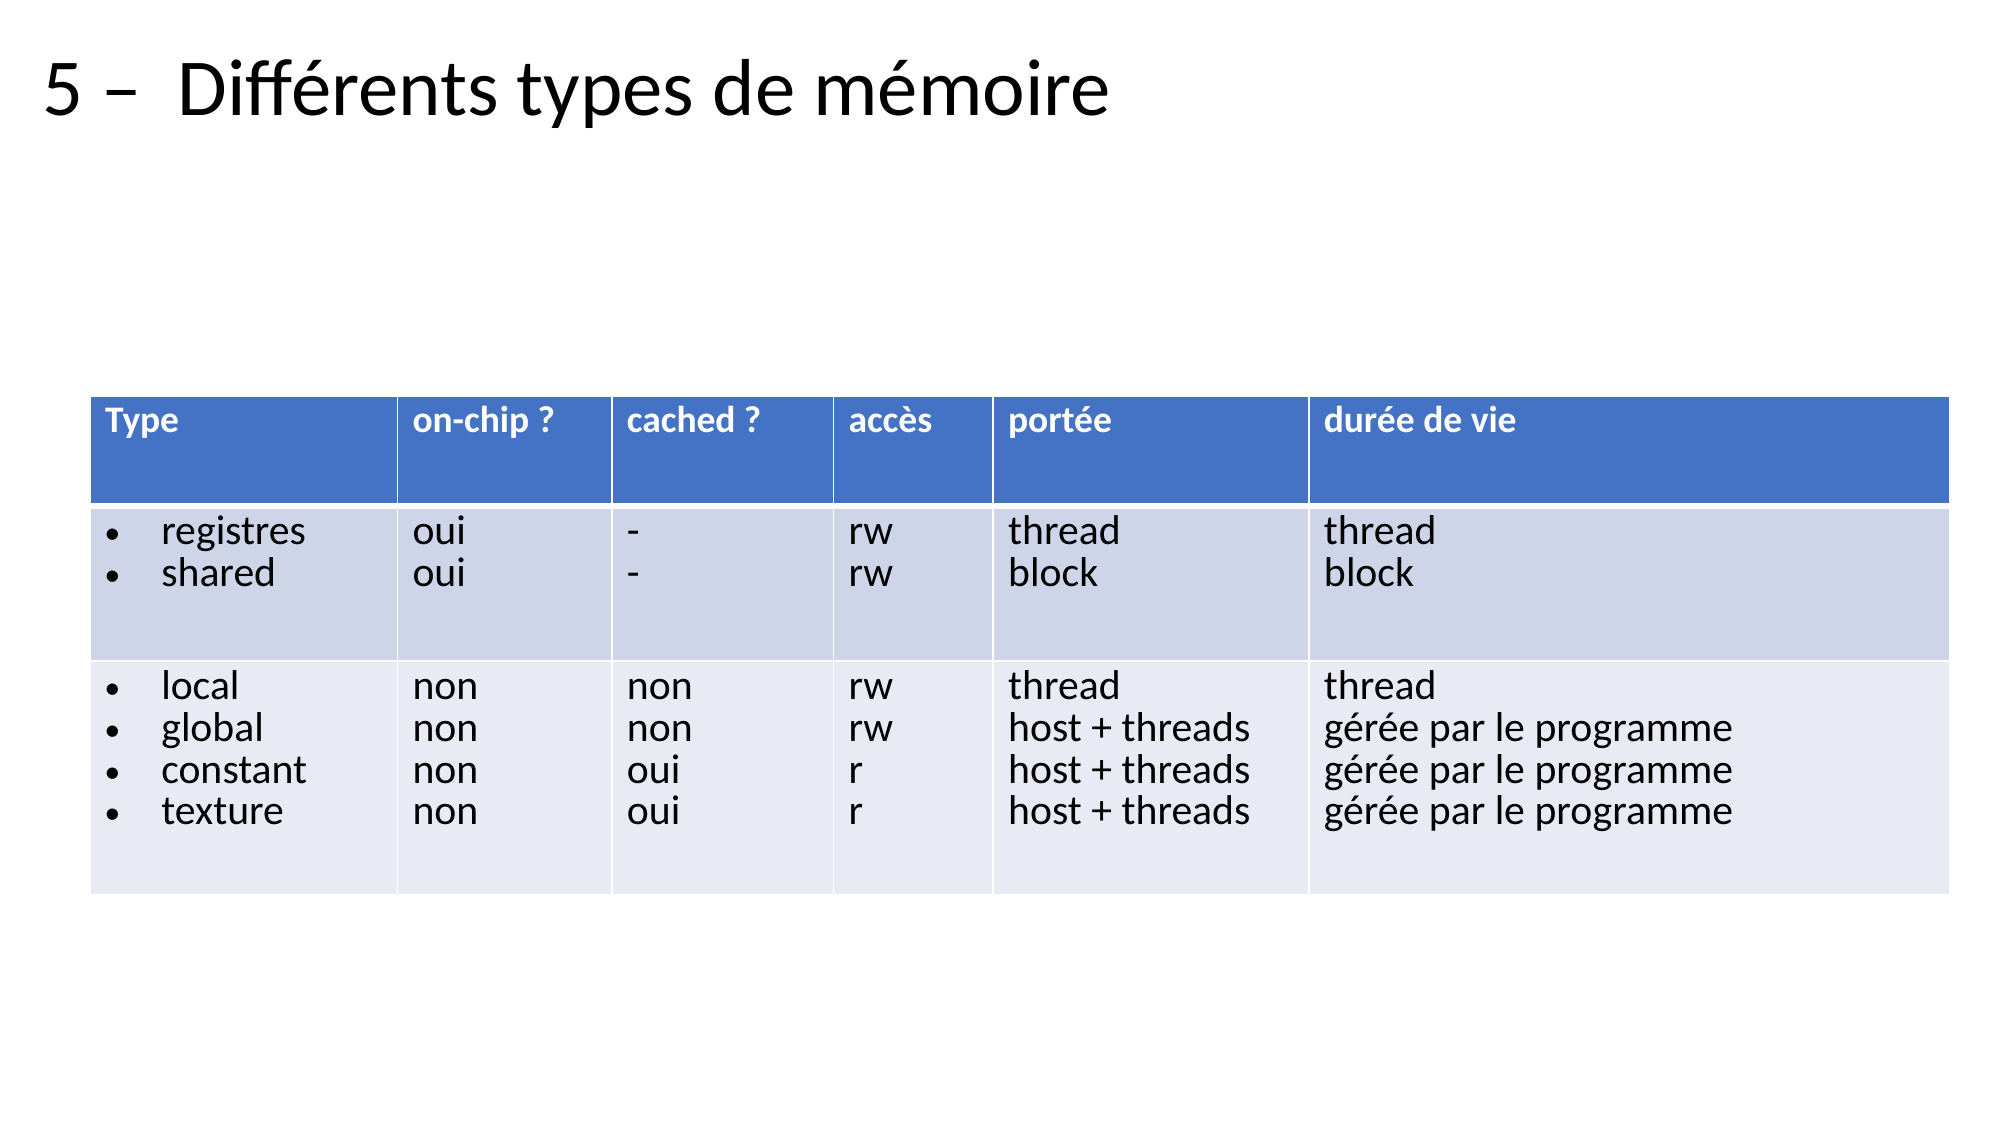

# 5 –  Différents types de mémoire
| Type | on-chip ? | cached ? | accès | portée | durée de vie |
| --- | --- | --- | --- | --- | --- |
| registres shared | oui oui | - - | rw rw | thread block | thread block |
| local global constant texture | non non non non | non non oui oui | rw rw r r | thread host + threads host + threads host + threads | thread gérée par le programme gérée par le programme gérée par le programme |